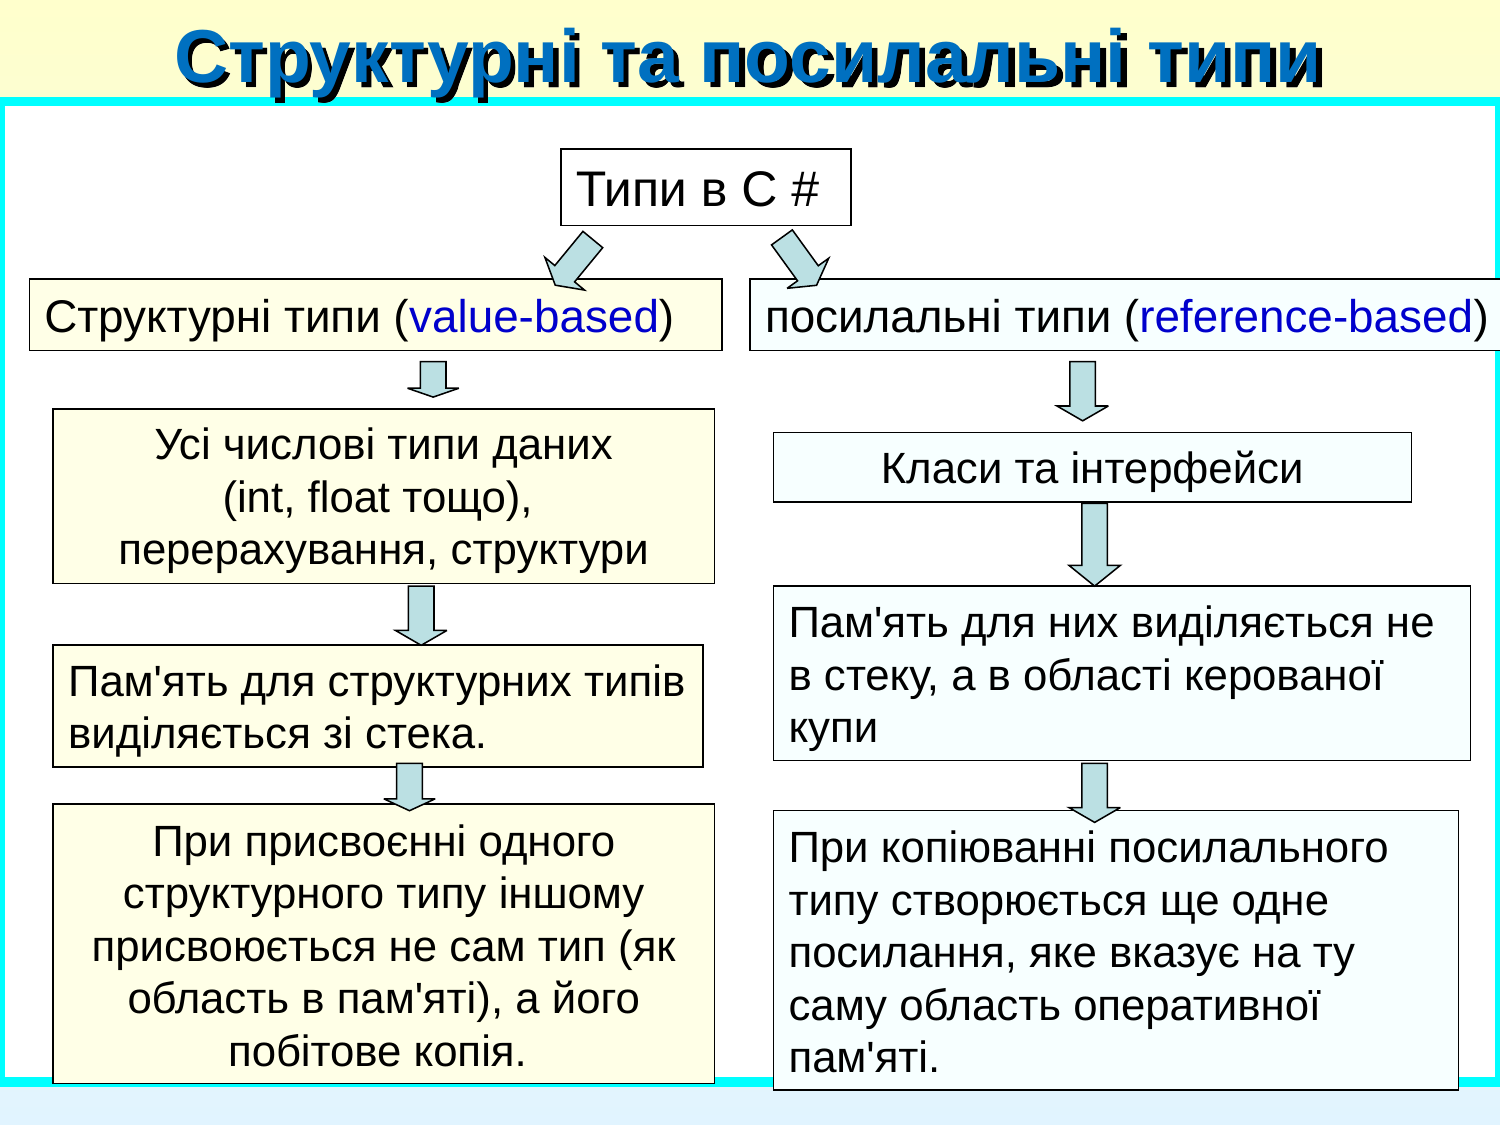

Структурні та посилальні типи
Типи в С #

Структурні типи (value-based)
посилальні типи (reference-based)

Усі числові типи даних
(int, float тощо),
перерахування, структури
Класи та інтерфейси

Пам'ять для них виділяється не в стеку, а в області керованої купи
Пам'ять для структурних типів виділяється зі стека.

При присвоєнні одного структурного типу іншому присвоюється не сам тип (як область в пам'яті), а його побітове копія.
При копіюванні посилального типу створюється ще одне посилання, яке вказує на ту саму область оперативної пам'яті.